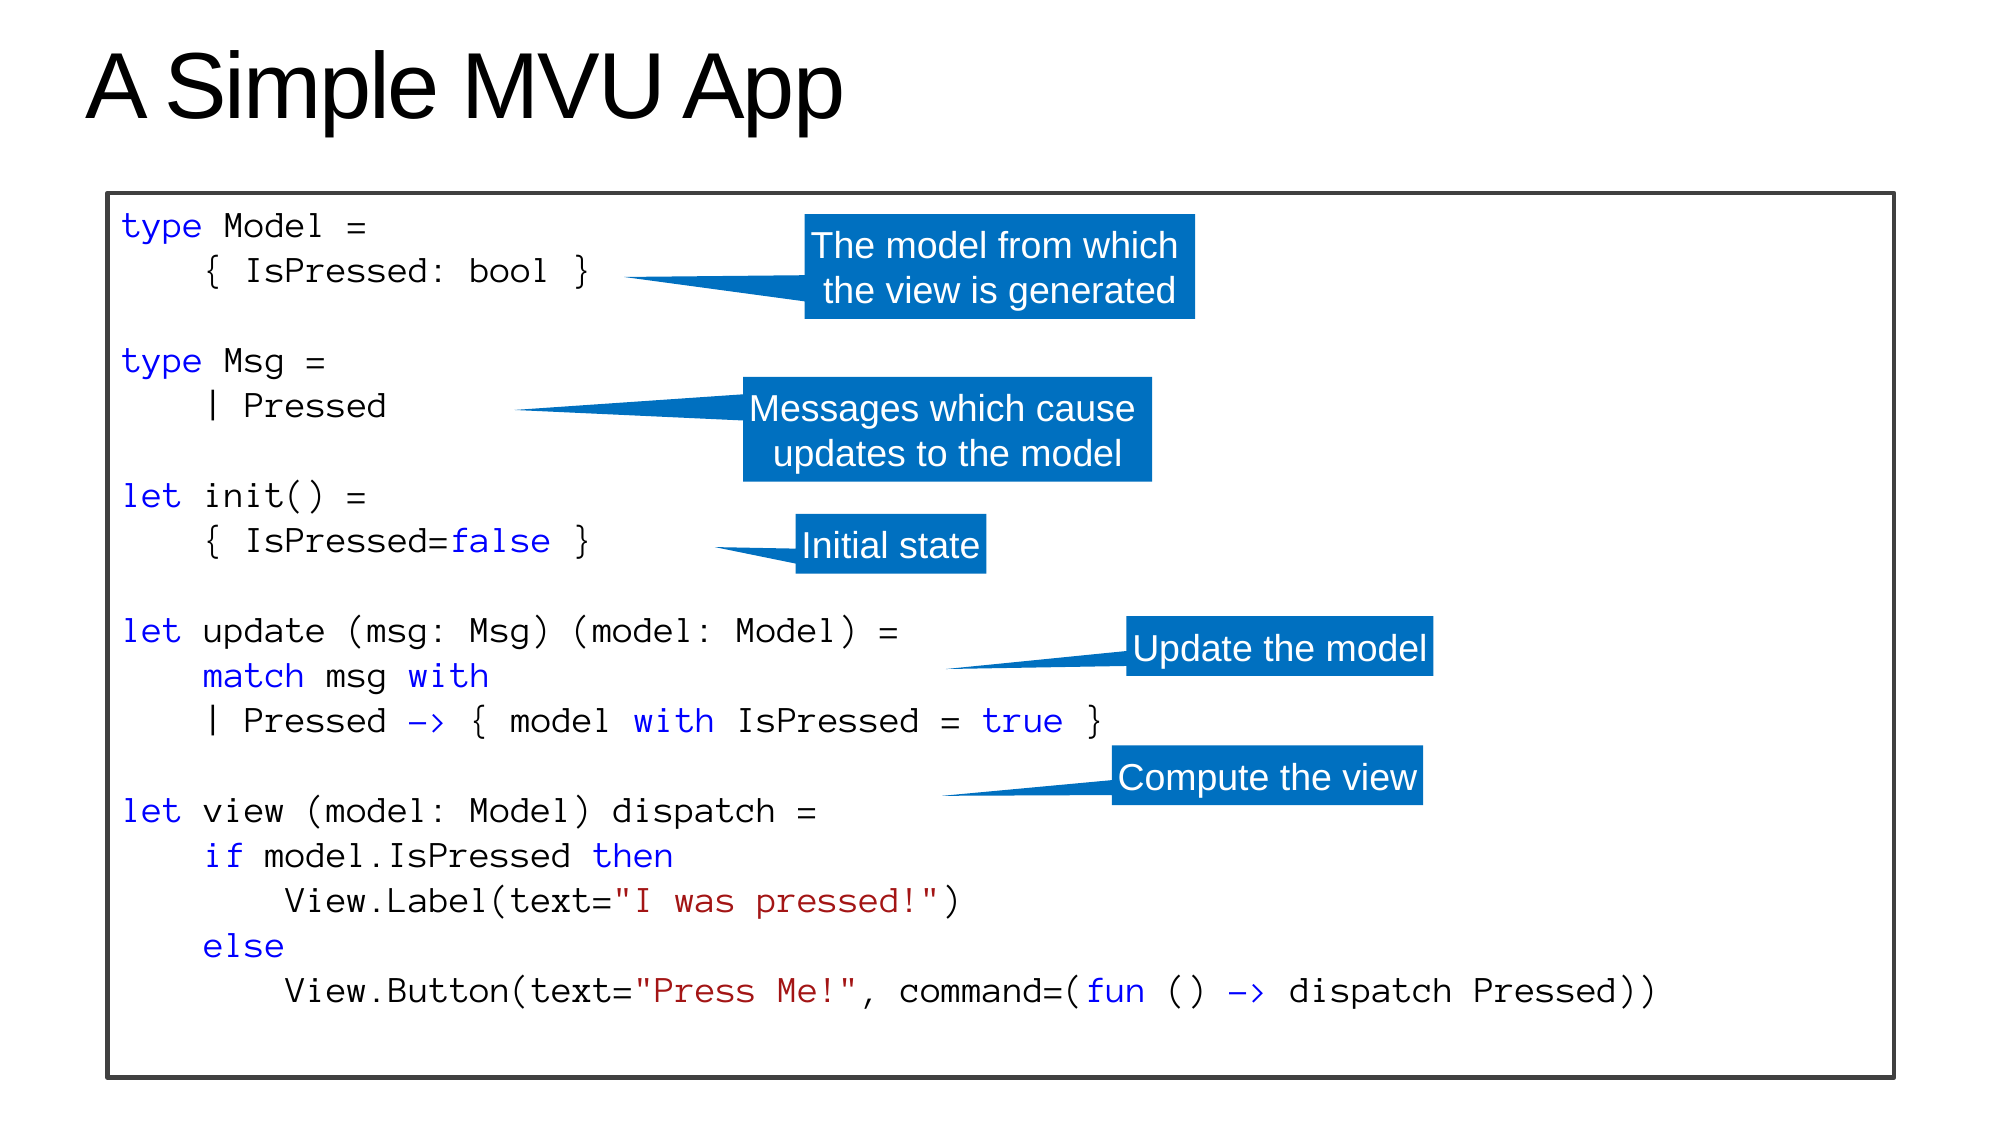

# A Simple MVU App
type Model =
    { IsPressed: bool }

type Msg =
    | Pressed

let init() =
    { IsPressed=false }

let update (msg: Msg) (model: Model) =
    match msg with
    | Pressed -> { model with IsPressed = true }

let view (model: Model) dispatch =
    if model.IsPressed then
        View.Label(text="I was pressed!")
    else
        View.Button(text="Press Me!", command=(fun () -> dispatch Pressed))
The model from which
the view is generated

Messages which cause
updates to the model
Initial state
Update the model
Compute the view